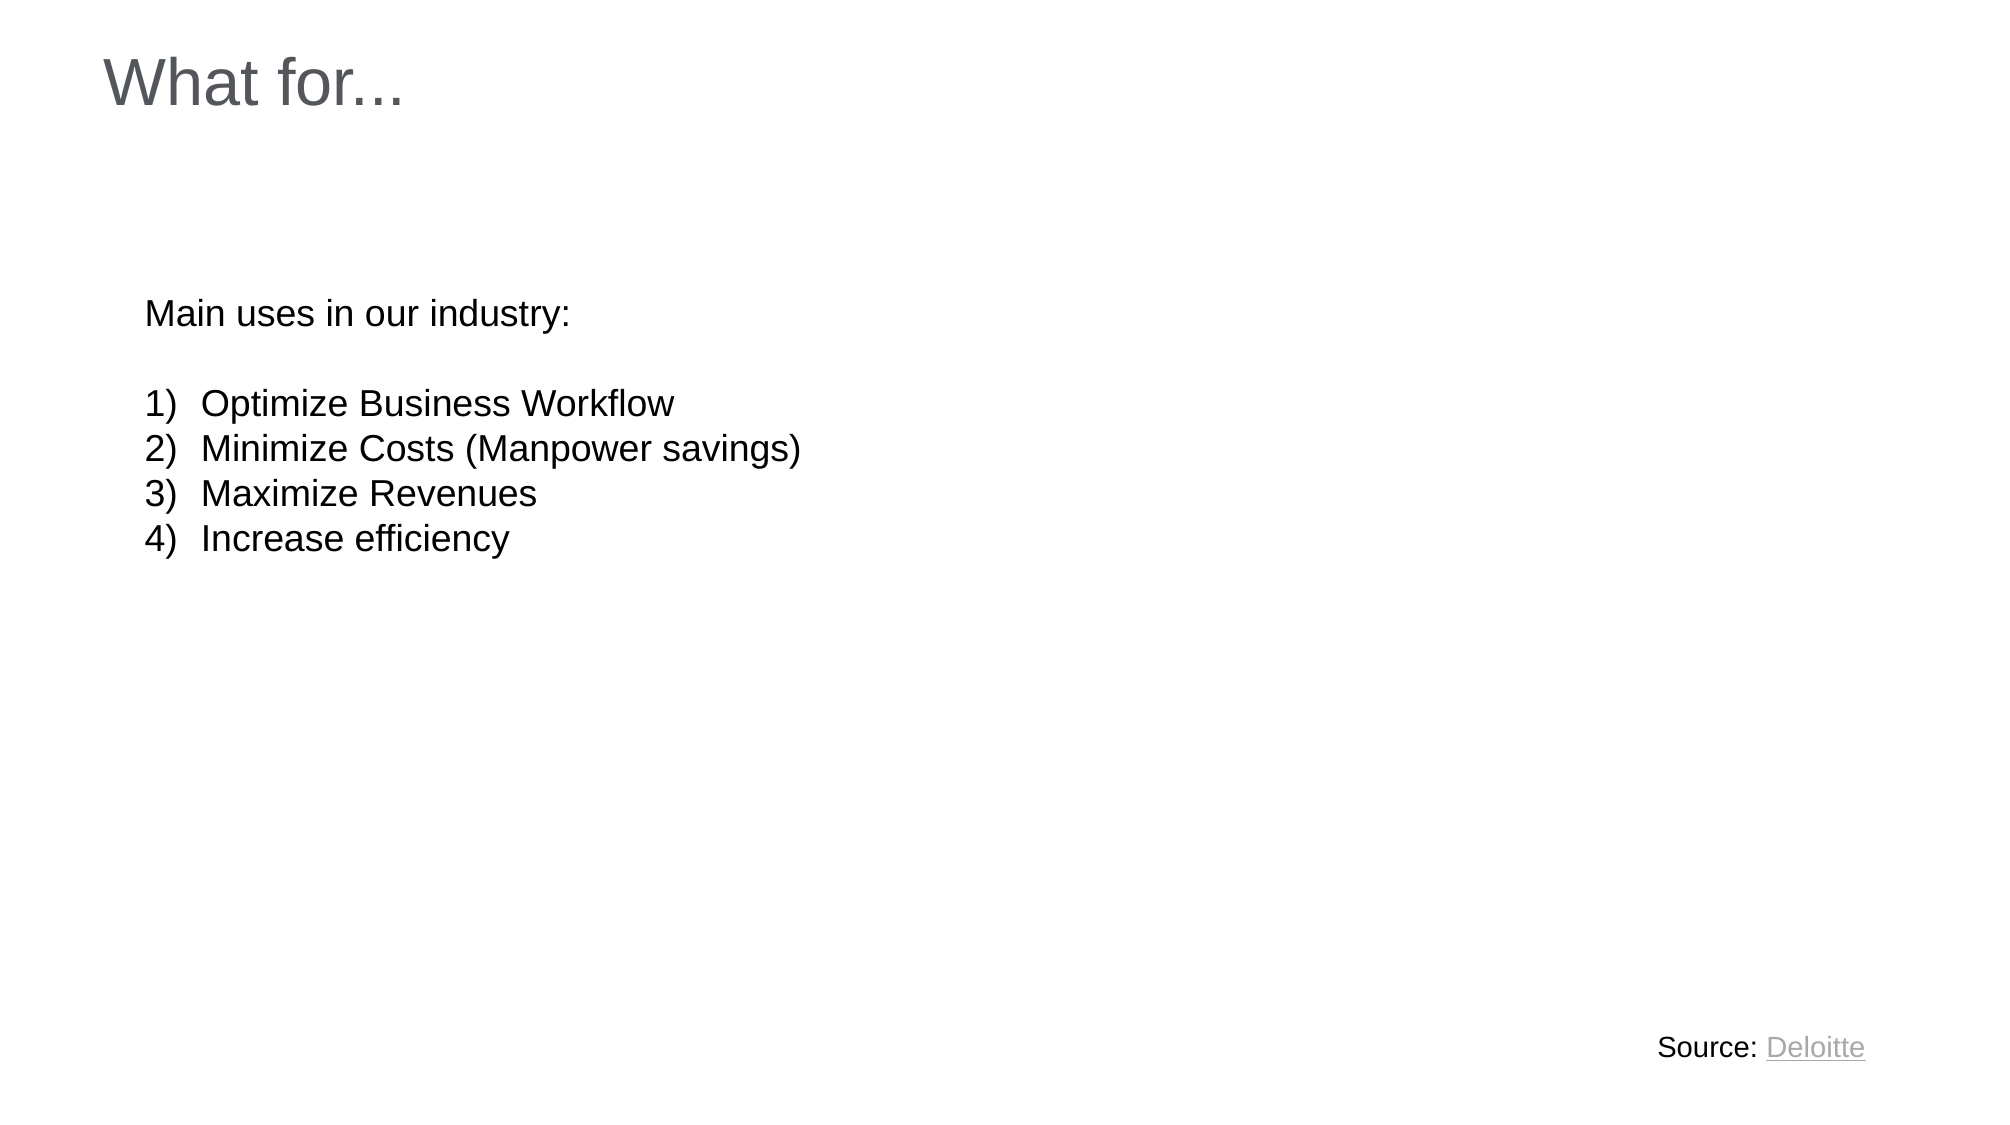

# What for...
Main uses in our industry:

Optimize Business Workflow
Minimize Costs (Manpower savings)
Maximize Revenues
Increase efficiency
CONFIDENTIAL

Source: Deloitte